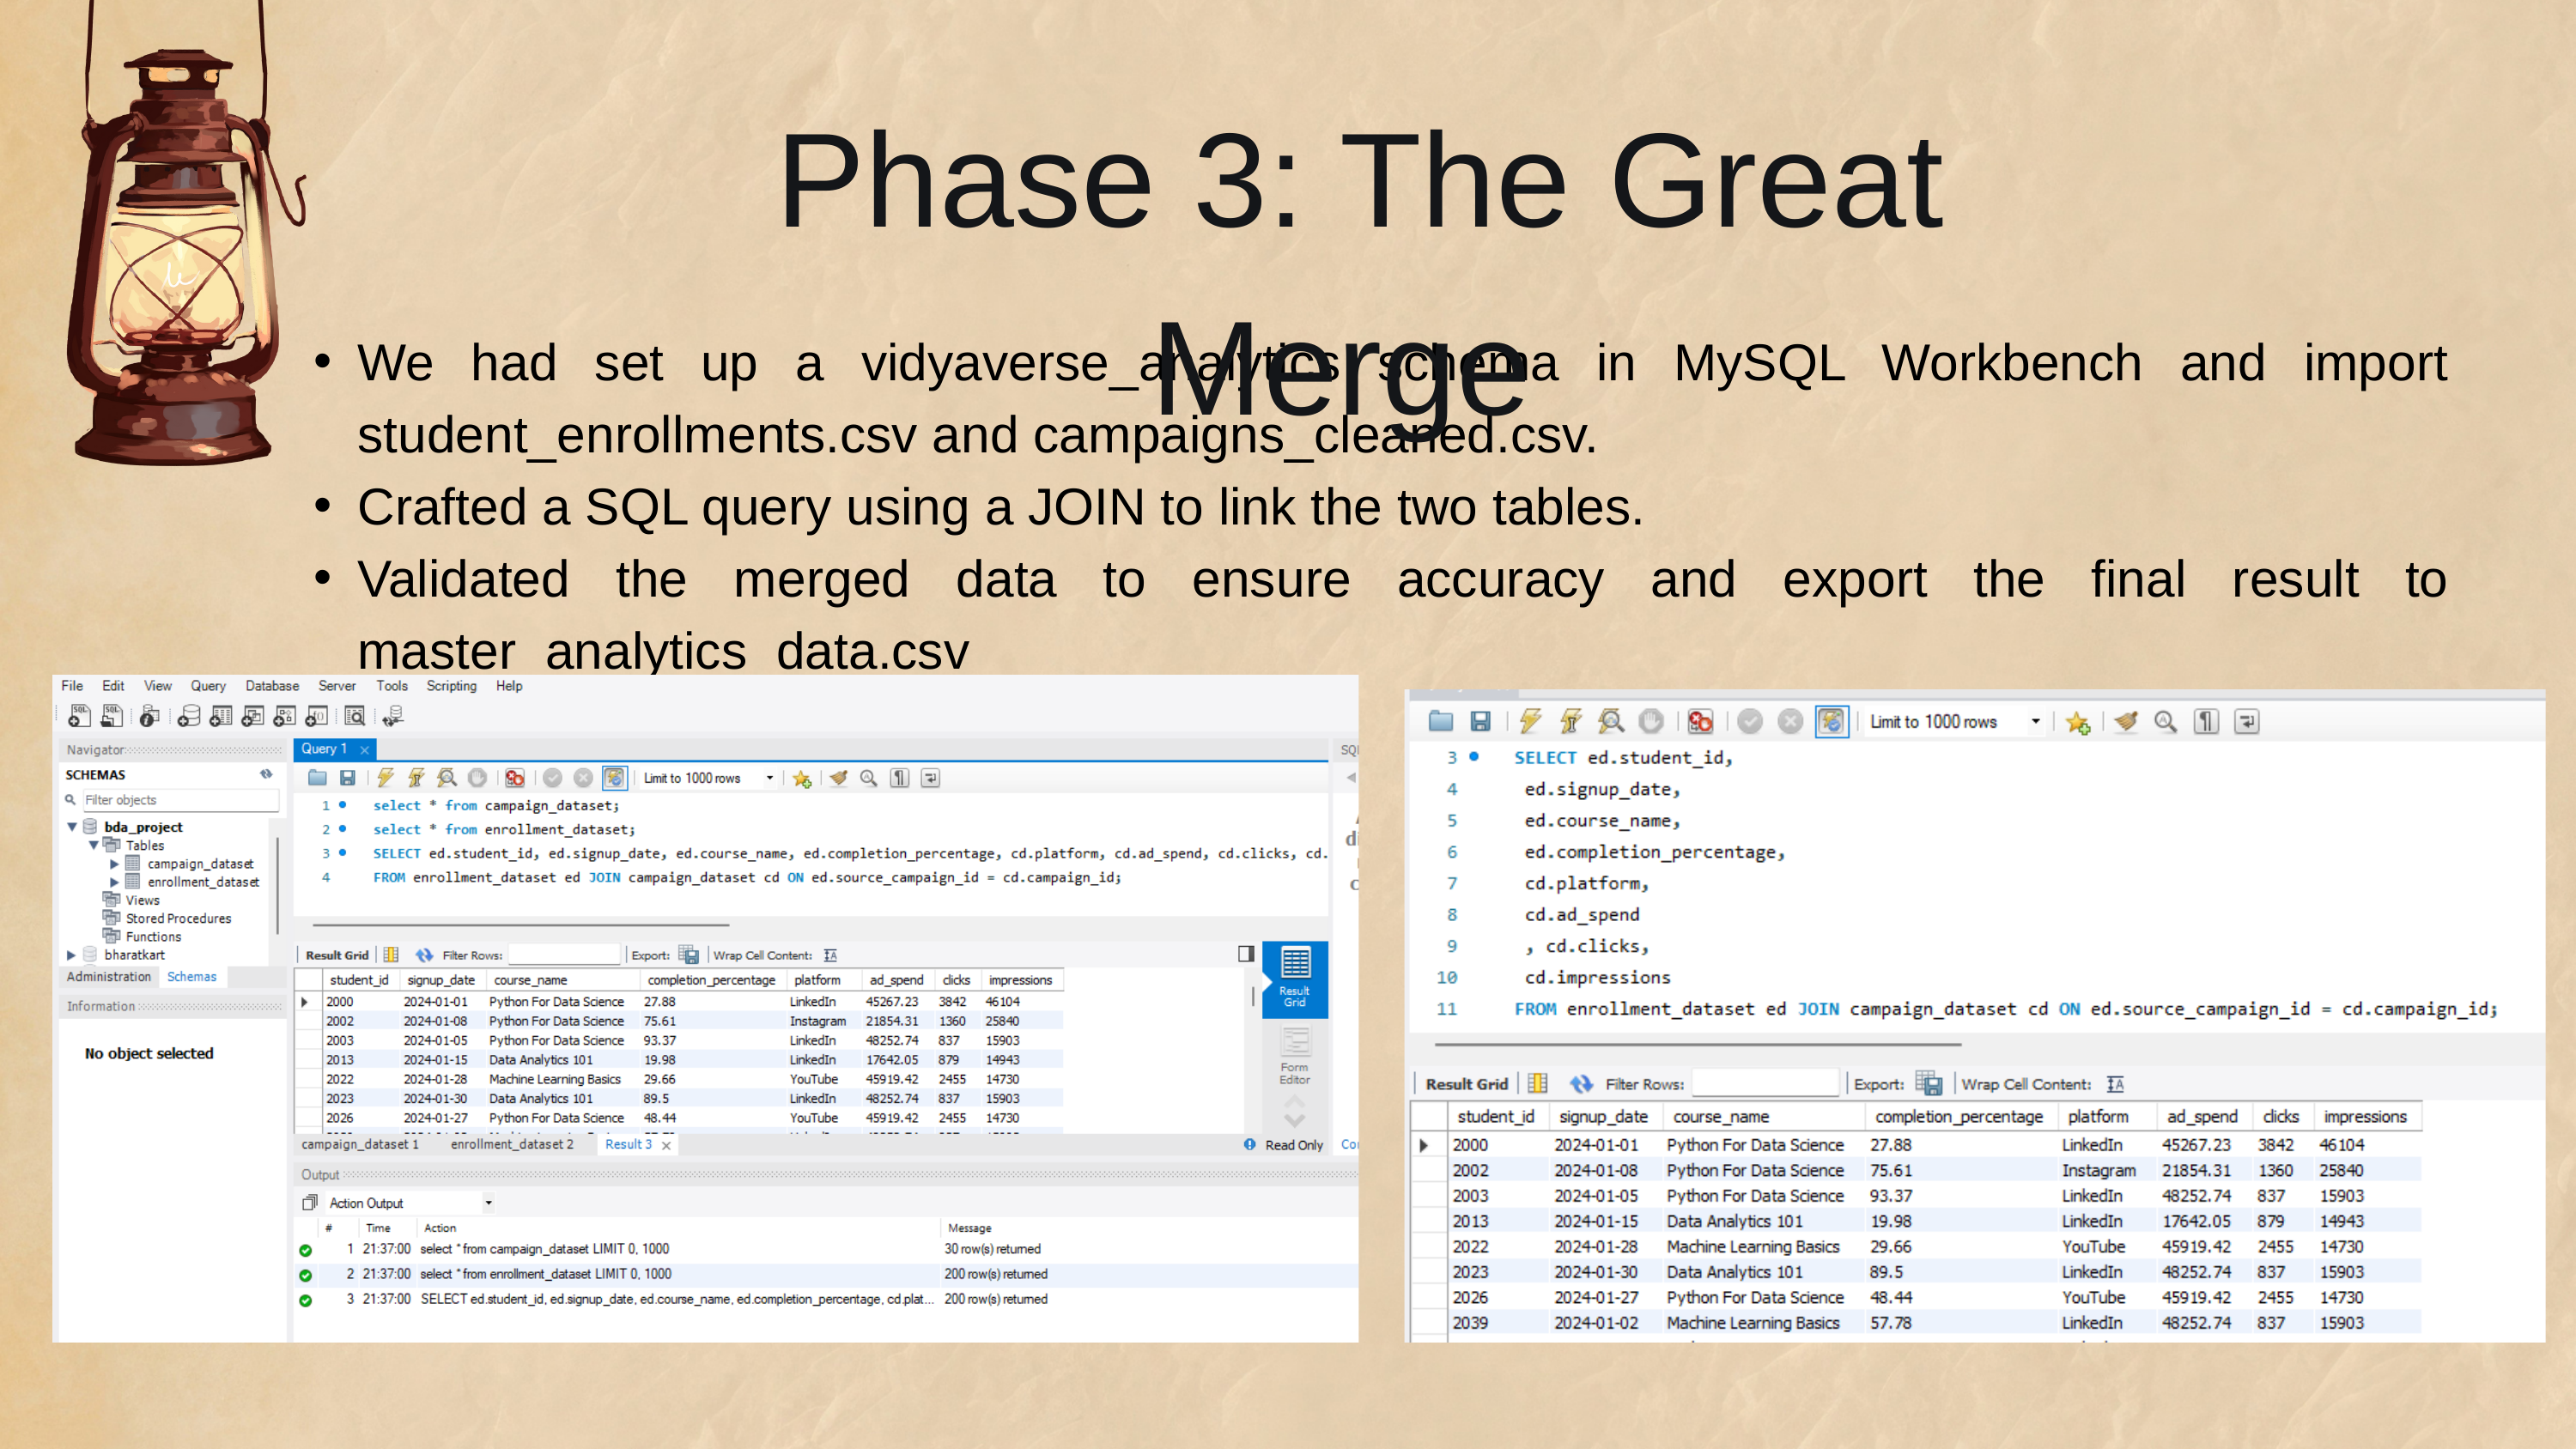

Phase 3: The Great Merge
We had set up a vidyaverse_analytics schema in MySQL Workbench and import student_enrollments.csv and campaigns_cleaned.csv.
Crafted a SQL query using a JOIN to link the two tables.
Validated the merged data to ensure accuracy and export the final result to master_analytics_data.csv